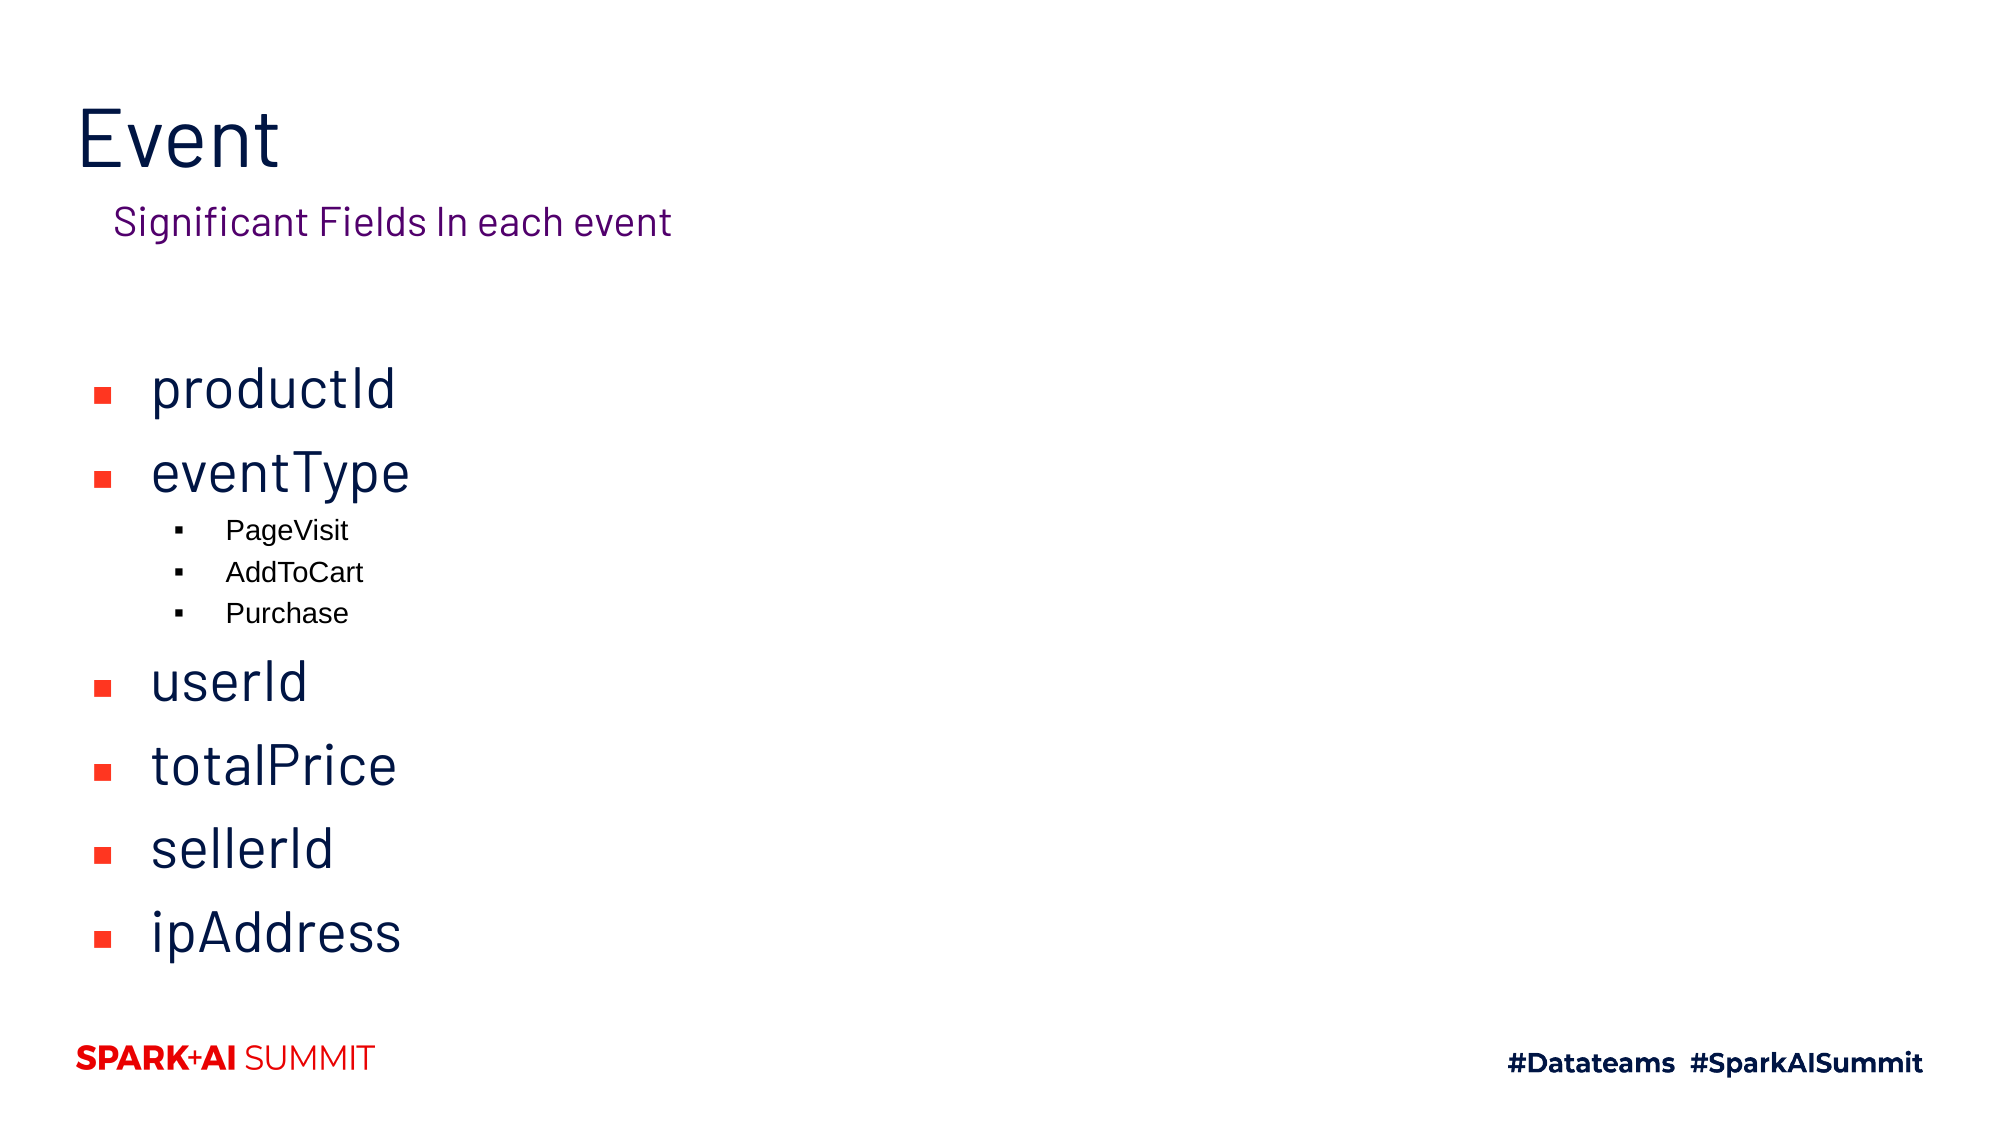

# Event
Significant Fields In each event
productId
eventType
PageVisit
AddToCart
Purchase
userId
totalPrice
sellerId
ipAddress